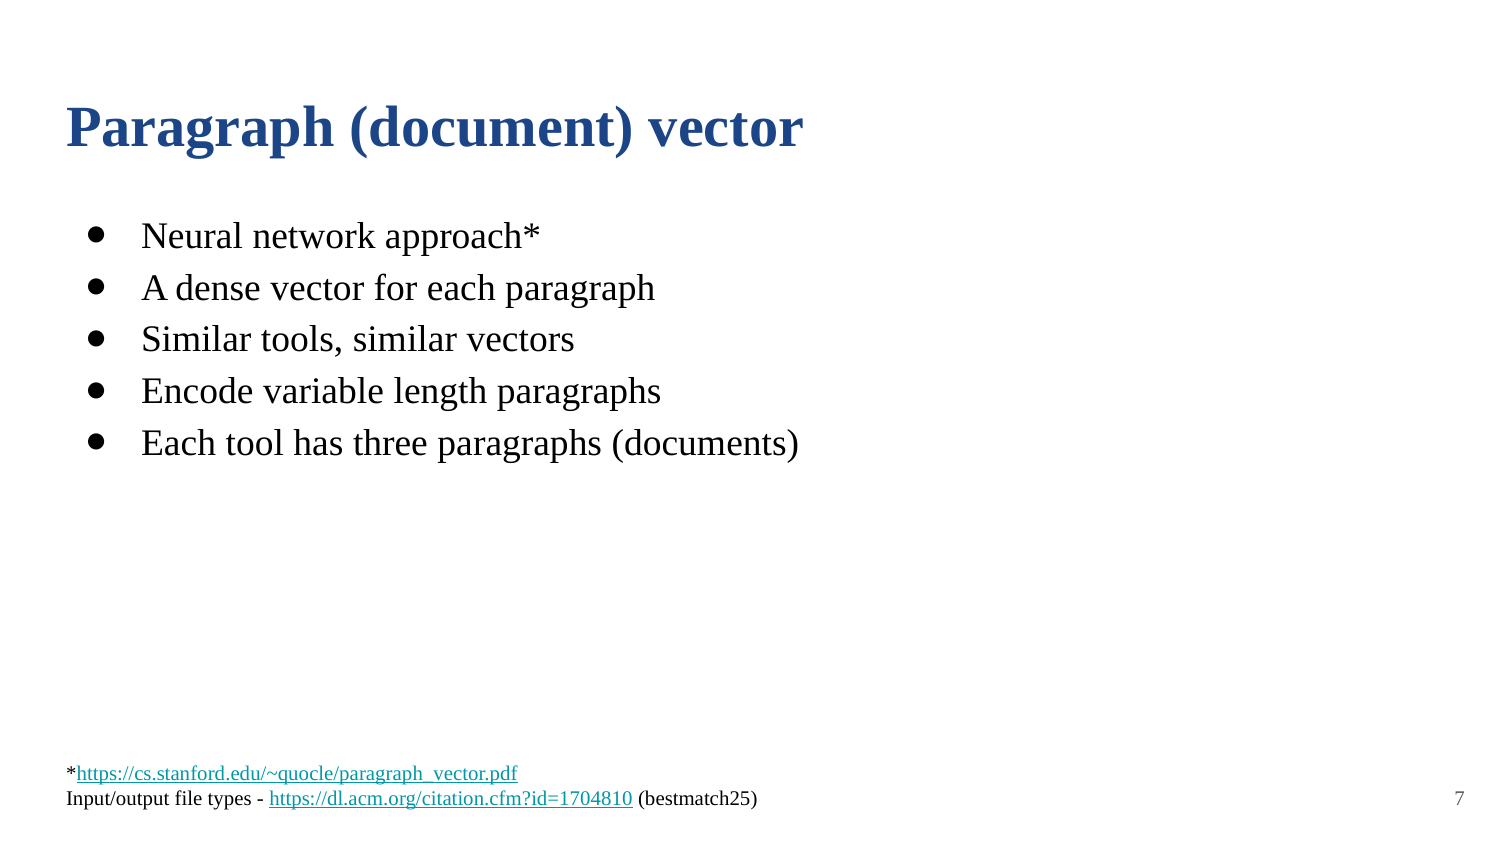

# Paragraph (document) vector
Neural network approach*
A dense vector for each paragraph
Similar tools, similar vectors
Encode variable length paragraphs
Each tool has three paragraphs (documents)

*https://cs.stanford.edu/~quocle/paragraph_vector.pdf
Input/output file types - https://dl.acm.org/citation.cfm?id=1704810 (bestmatch25)
7